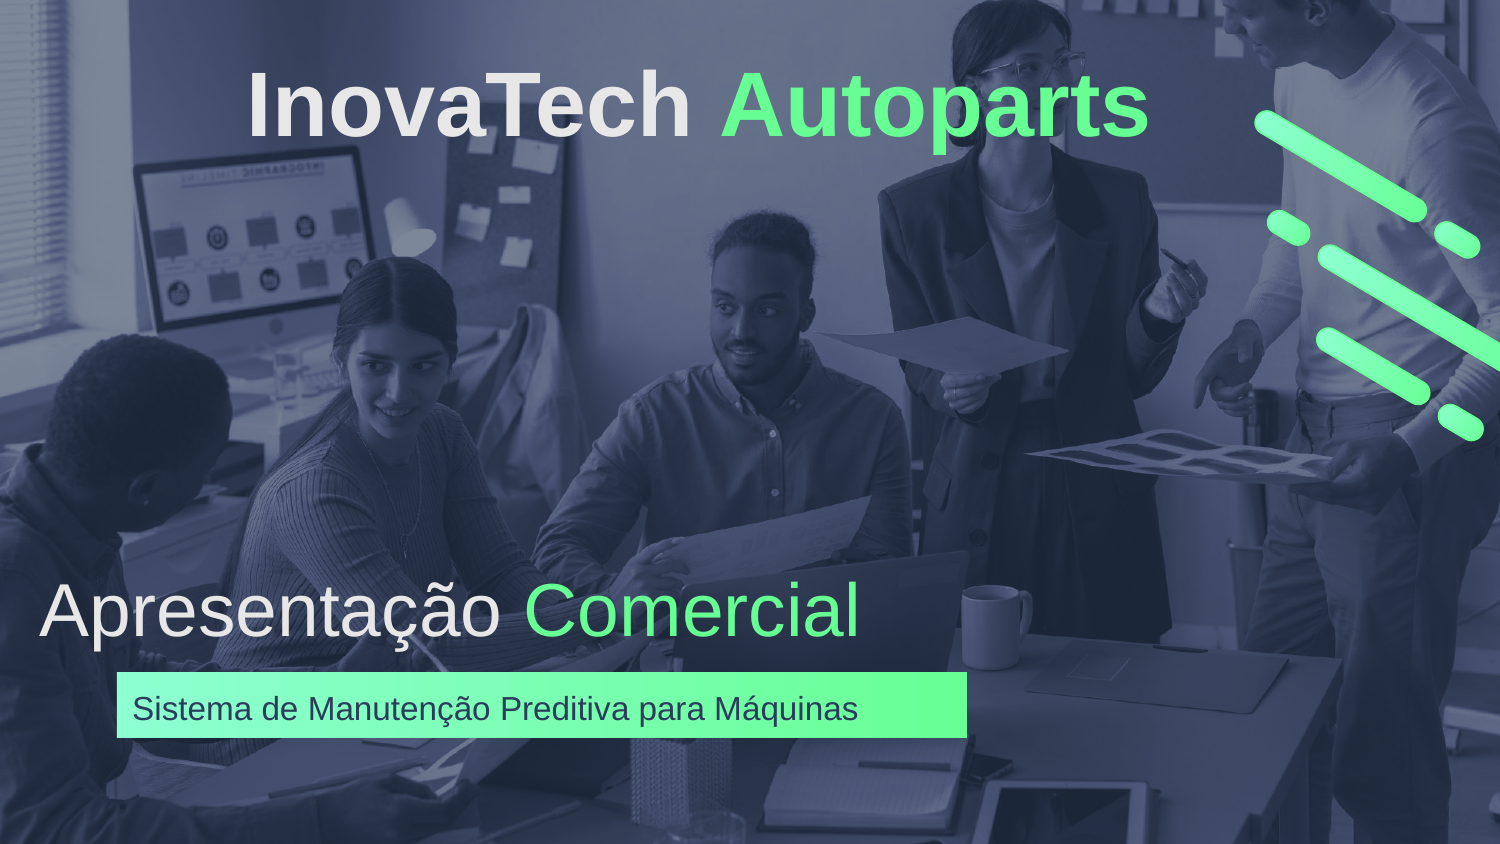

InovaTech Autoparts

# Apresentação Comercial
Sistema de Manutenção Preditiva para Máquinas